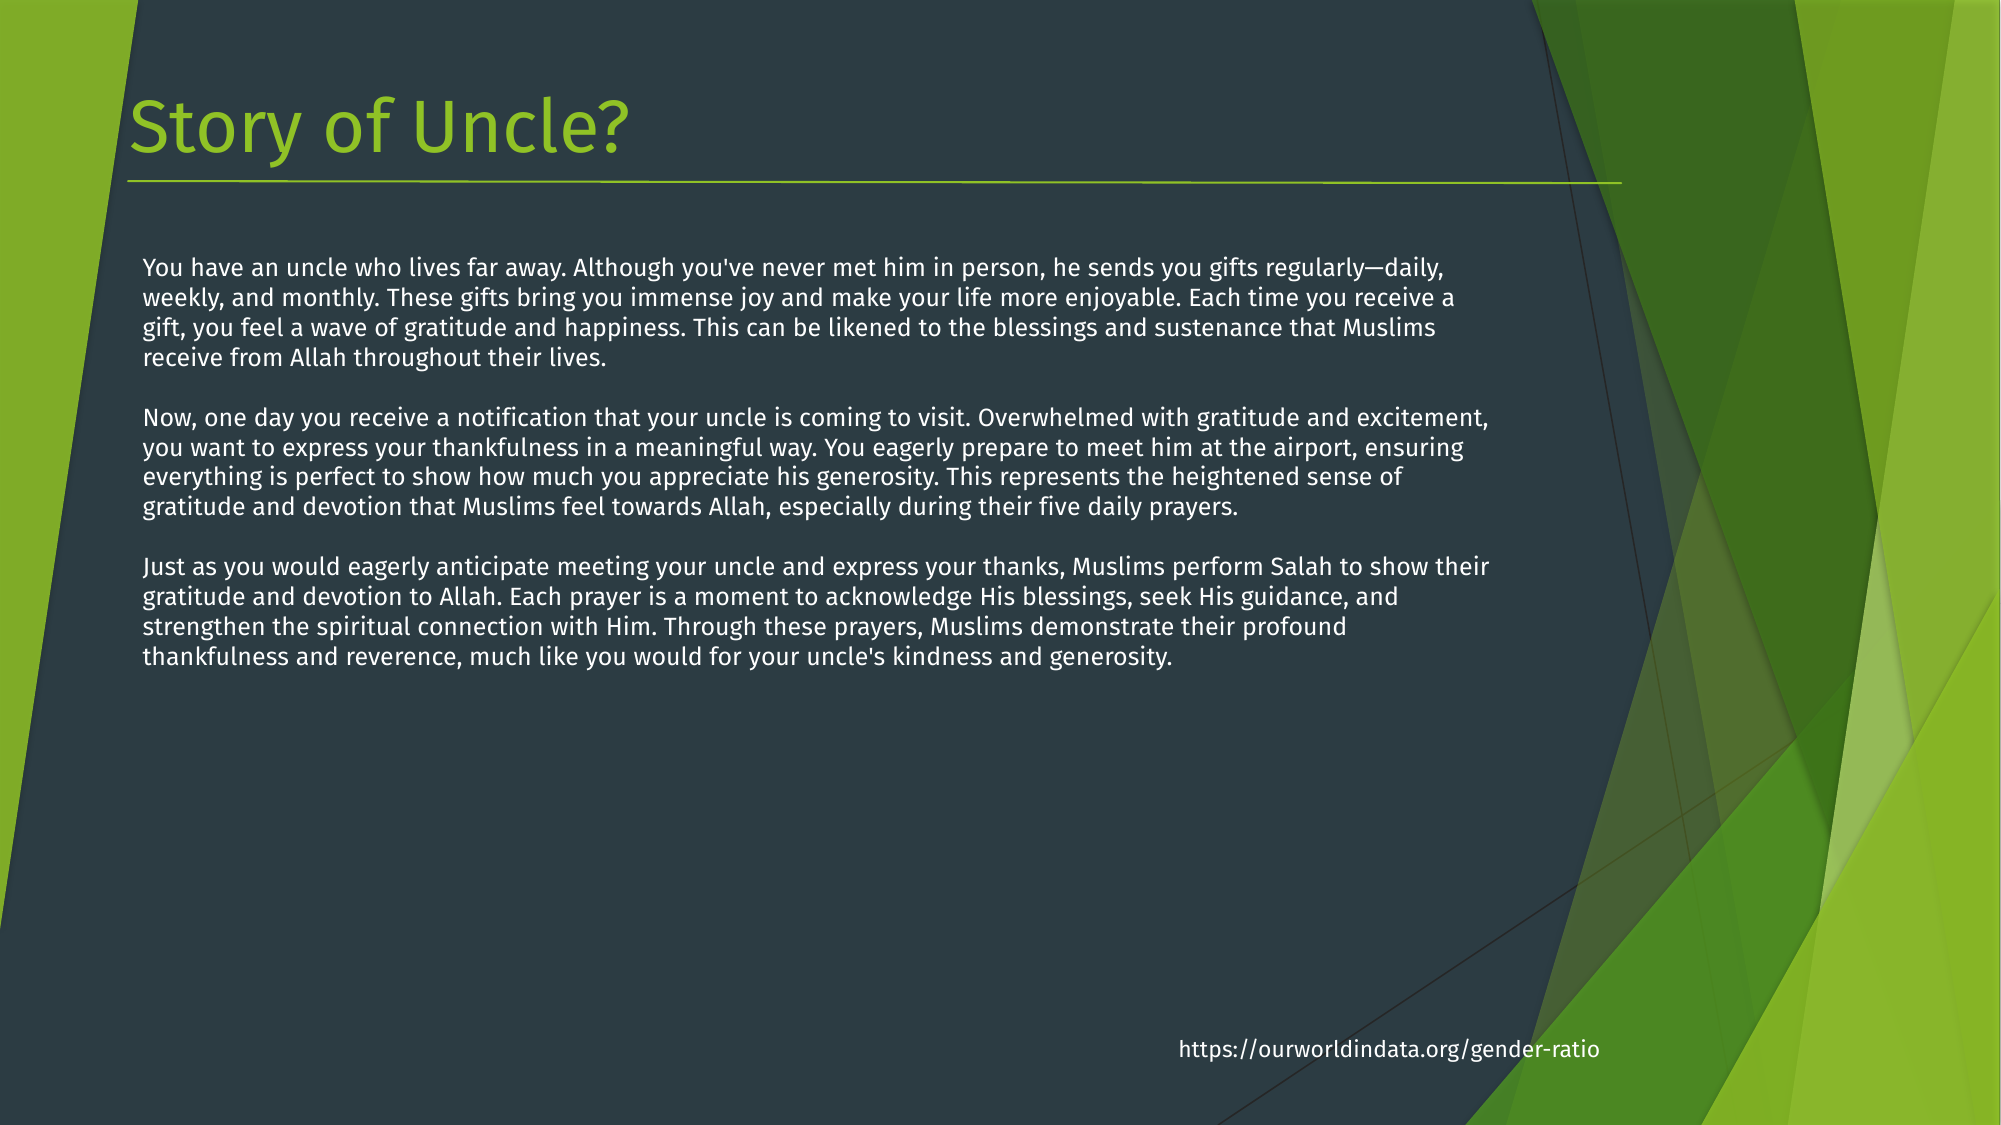

# Story of Uncle?
You have an uncle who lives far away. Although you've never met him in person, he sends you gifts regularly—daily, weekly, and monthly. These gifts bring you immense joy and make your life more enjoyable. Each time you receive a gift, you feel a wave of gratitude and happiness. This can be likened to the blessings and sustenance that Muslims receive from Allah throughout their lives.

Now, one day you receive a notification that your uncle is coming to visit. Overwhelmed with gratitude and excitement, you want to express your thankfulness in a meaningful way. You eagerly prepare to meet him at the airport, ensuring everything is perfect to show how much you appreciate his generosity. This represents the heightened sense of gratitude and devotion that Muslims feel towards Allah, especially during their five daily prayers.

Just as you would eagerly anticipate meeting your uncle and express your thanks, Muslims perform Salah to show their gratitude and devotion to Allah. Each prayer is a moment to acknowledge His blessings, seek His guidance, and strengthen the spiritual connection with Him. Through these prayers, Muslims demonstrate their profound thankfulness and reverence, much like you would for your uncle's kindness and generosity.

https://ourworldindata.org/gender-ratio